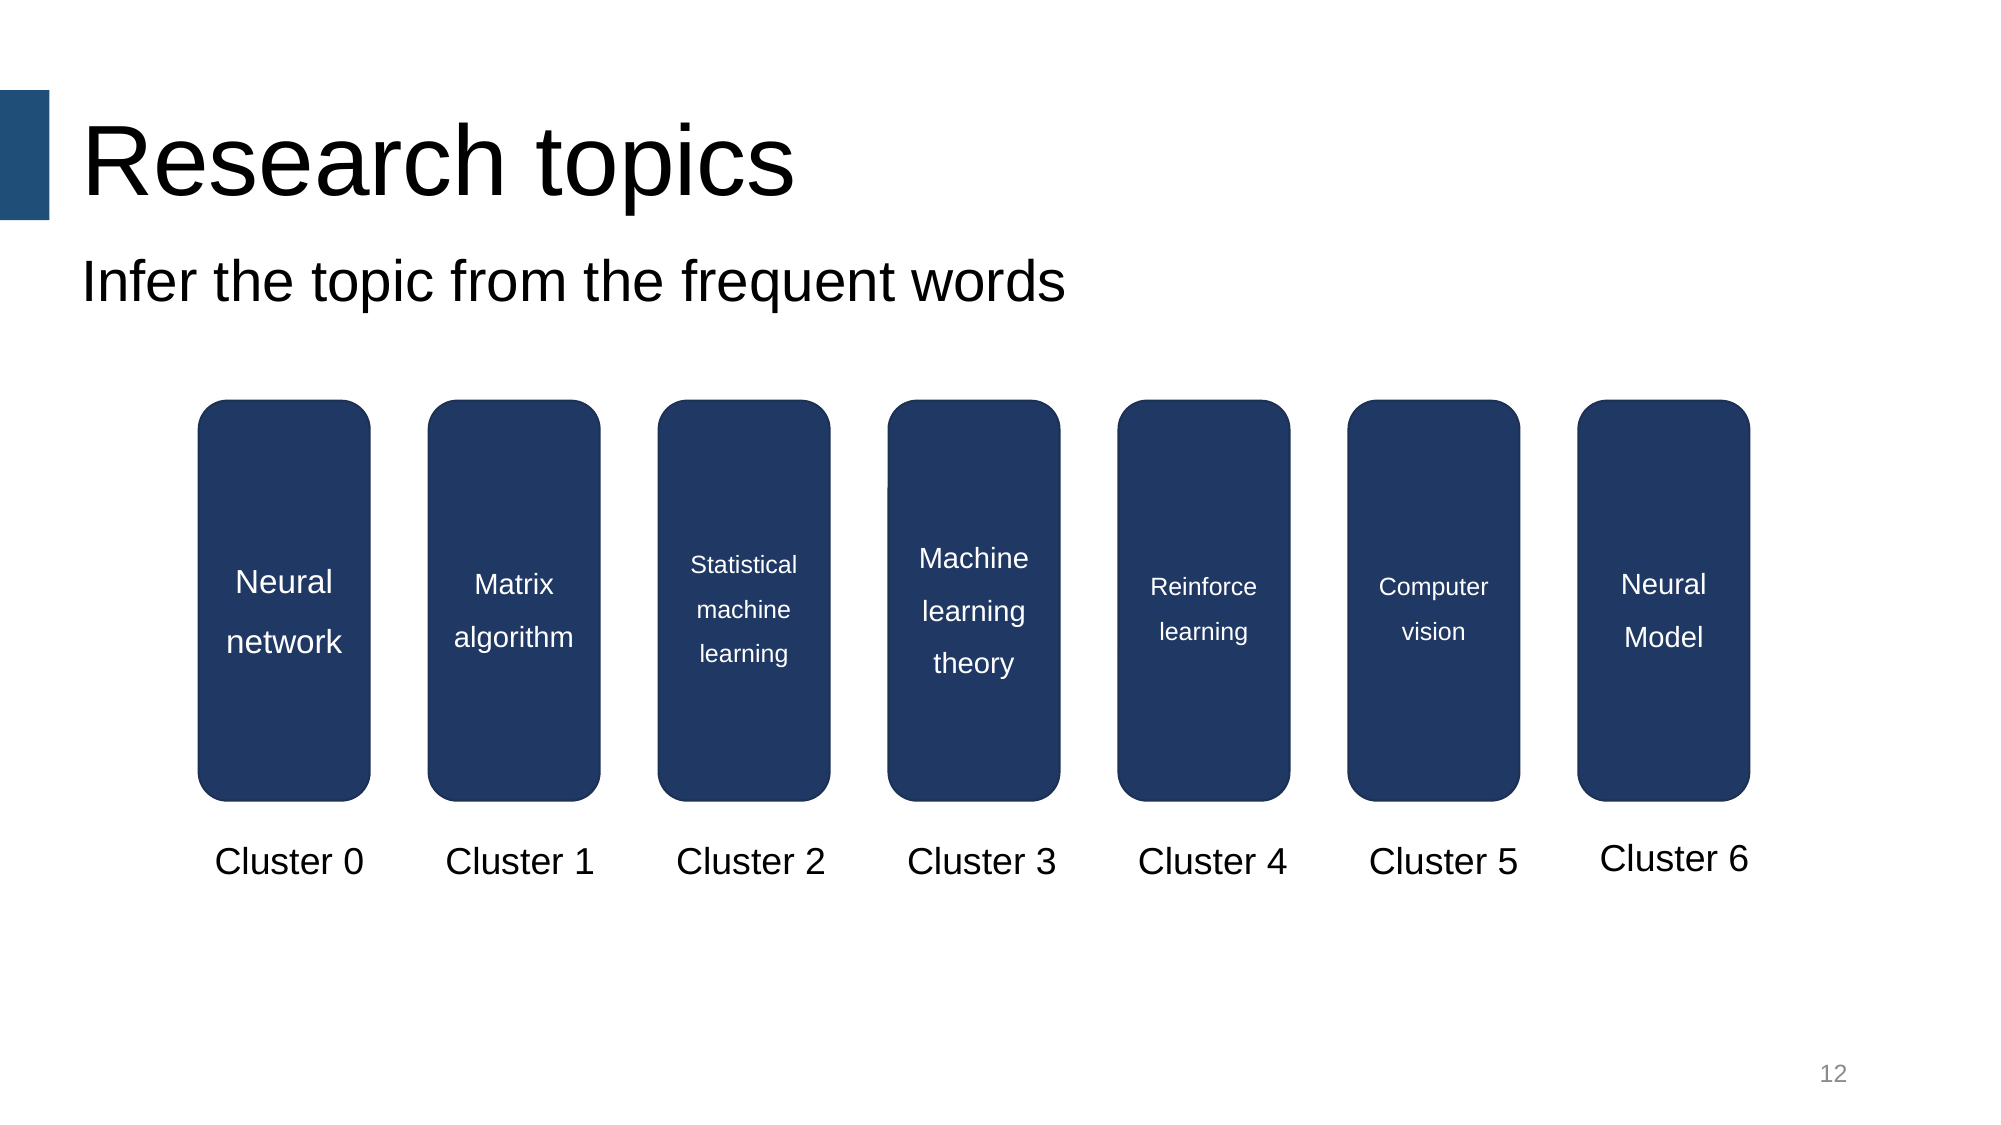

Research topics
Infer the topic from the frequent words
Neural network
Matrix algorithm
Statistical machine learning
Machine learning theory
Reinforce learning
Computer vision
Neural Model
Cluster 6
Cluster 0
Cluster 1
Cluster 2
Cluster 3
Cluster 4
Cluster 5
12